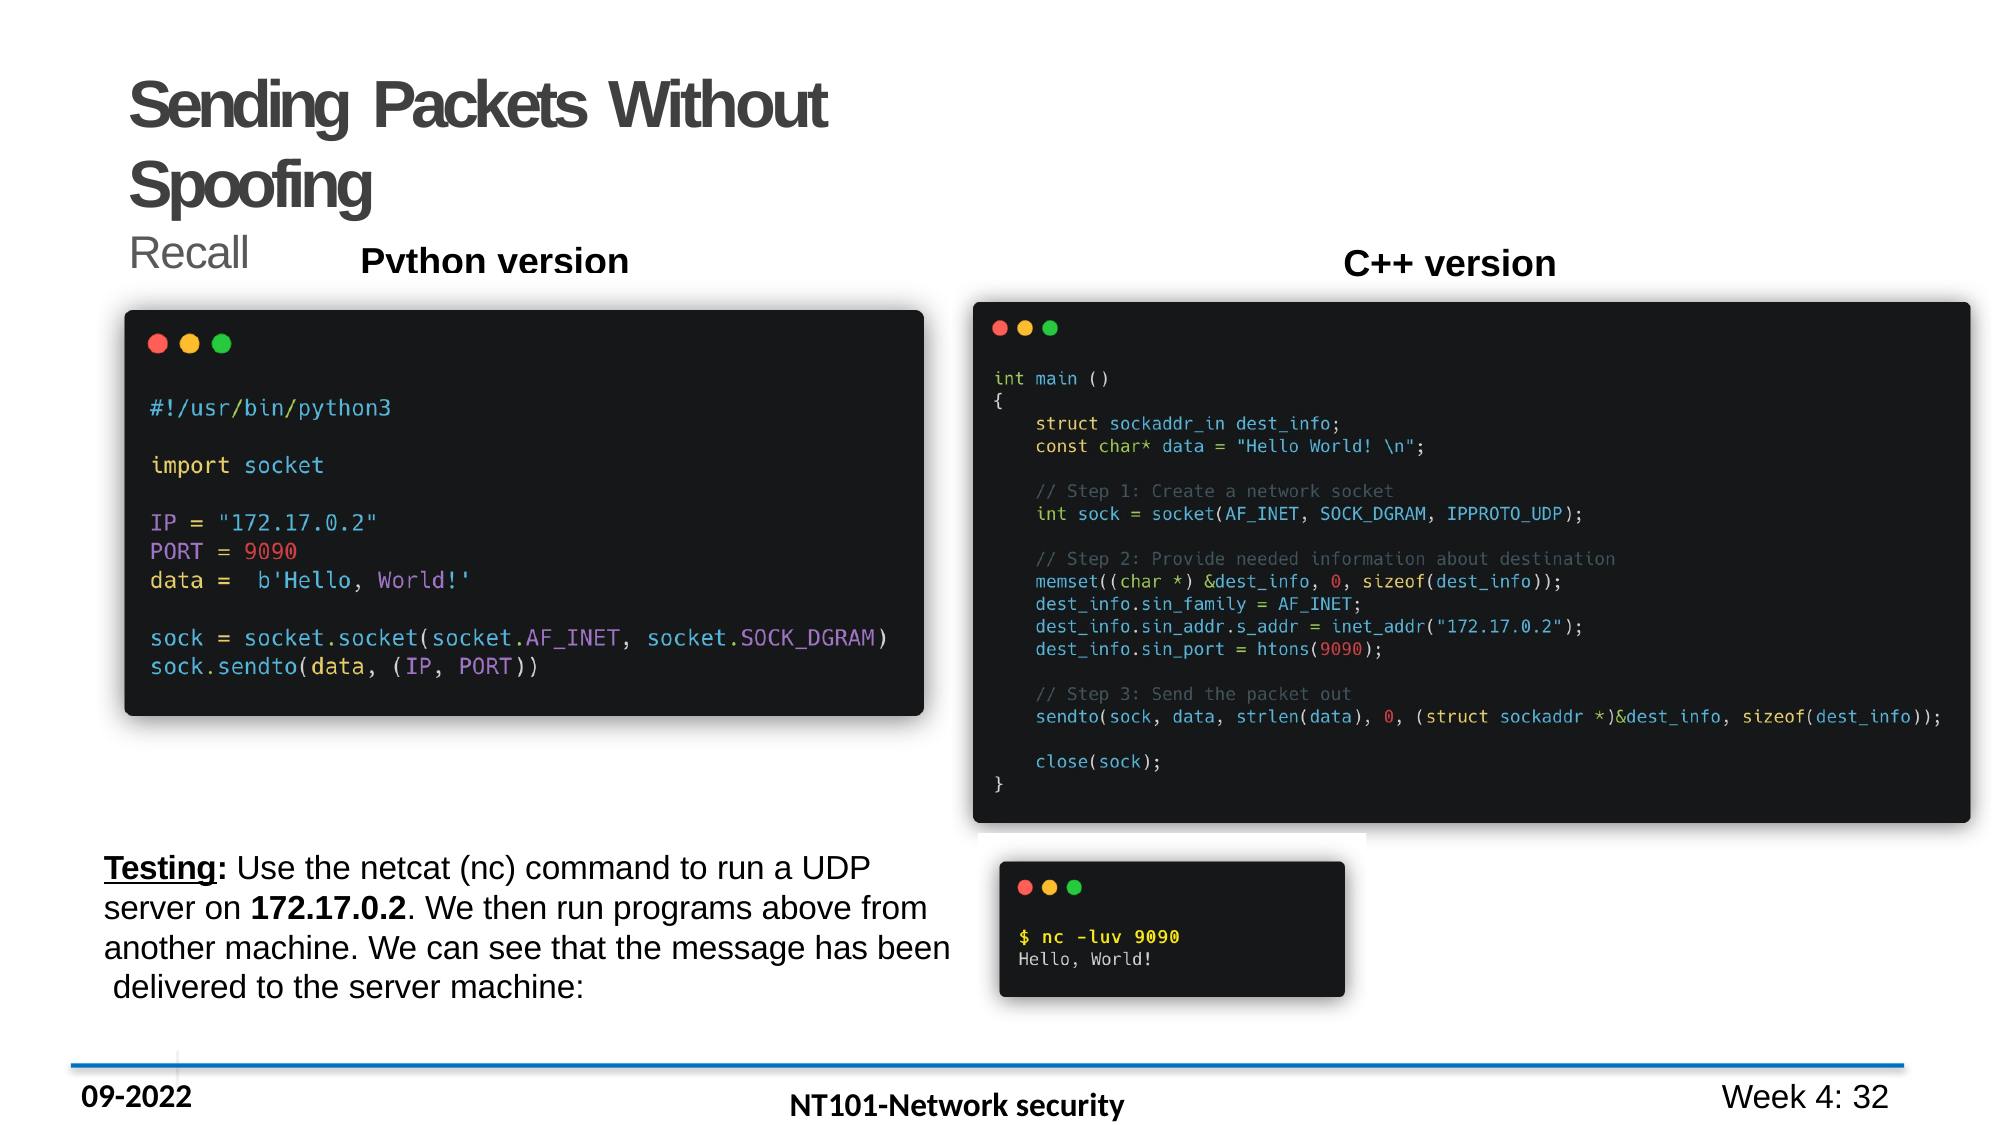

# Sending Packets Without Spoofing
Recall
Python version
C++ version

Testing: Use the netcat (nc) command to run a UDP  server on 172.17.0.2. We then run programs above from  another machine. We can see that the message has been  delivered to the server machine: